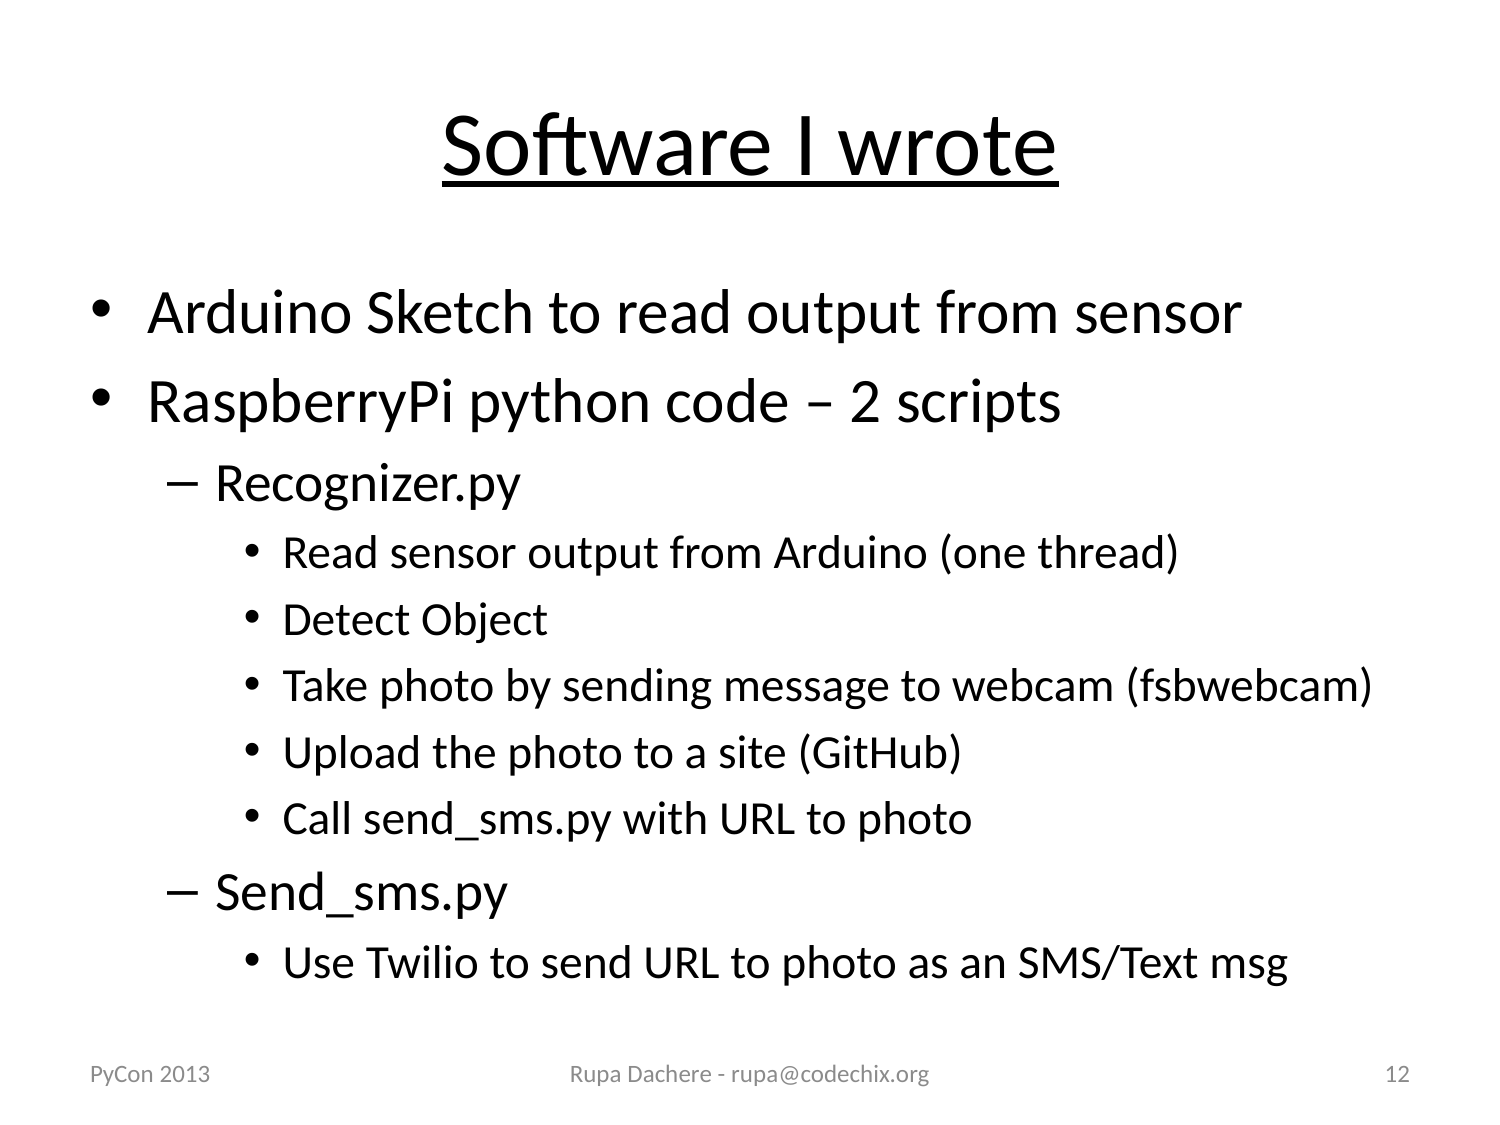

# Software I wrote
Arduino Sketch to read output from sensor
RaspberryPi python code – 2 scripts
Recognizer.py
Read sensor output from Arduino (one thread)
Detect Object
Take photo by sending message to webcam (fsbwebcam)
Upload the photo to a site (GitHub)
Call send_sms.py with URL to photo
Send_sms.py
Use Twilio to send URL to photo as an SMS/Text msg
PyCon 2013
Rupa Dachere - rupa@codechix.org
12